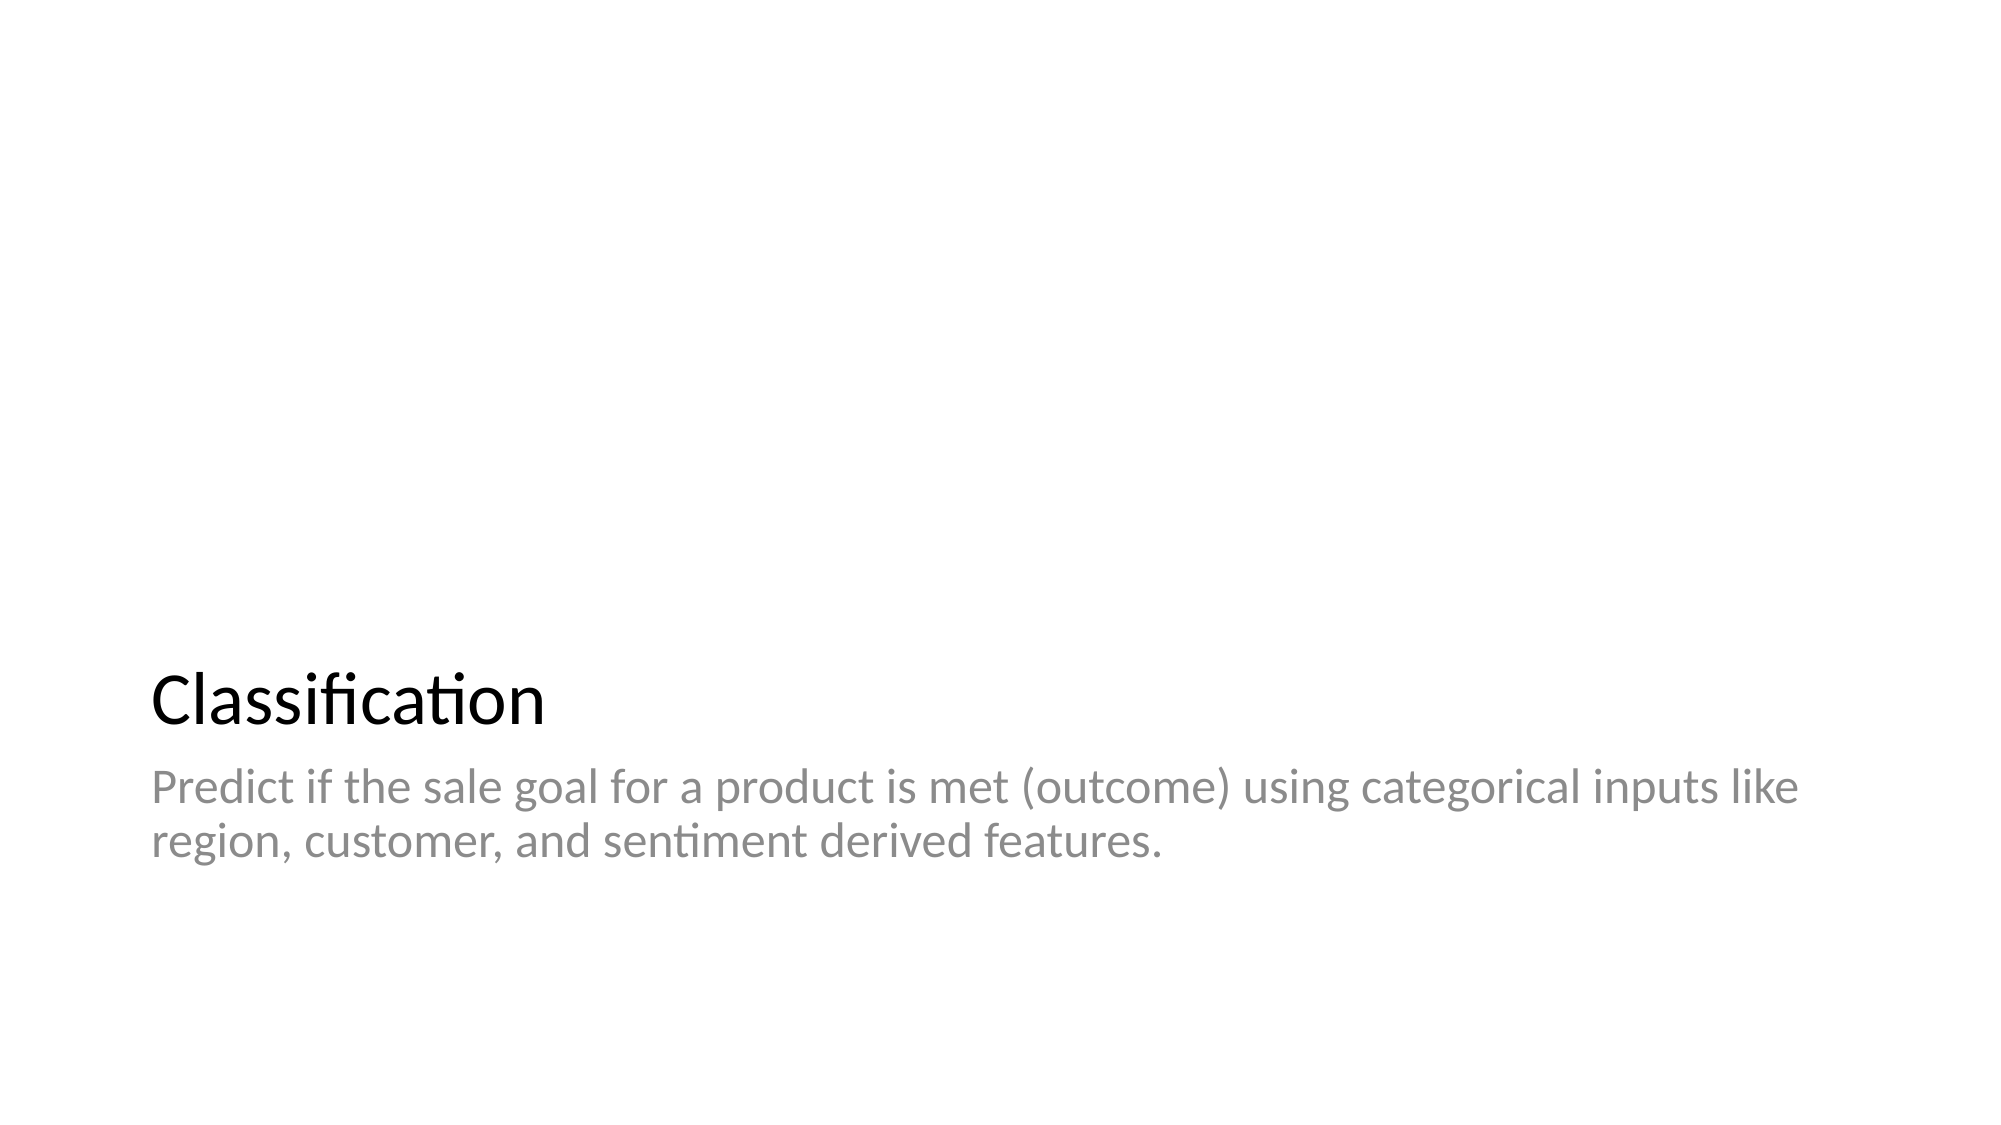

# Classification
Predict if the sale goal for a product is met (outcome) using categorical inputs like region, customer, and sentiment derived features.